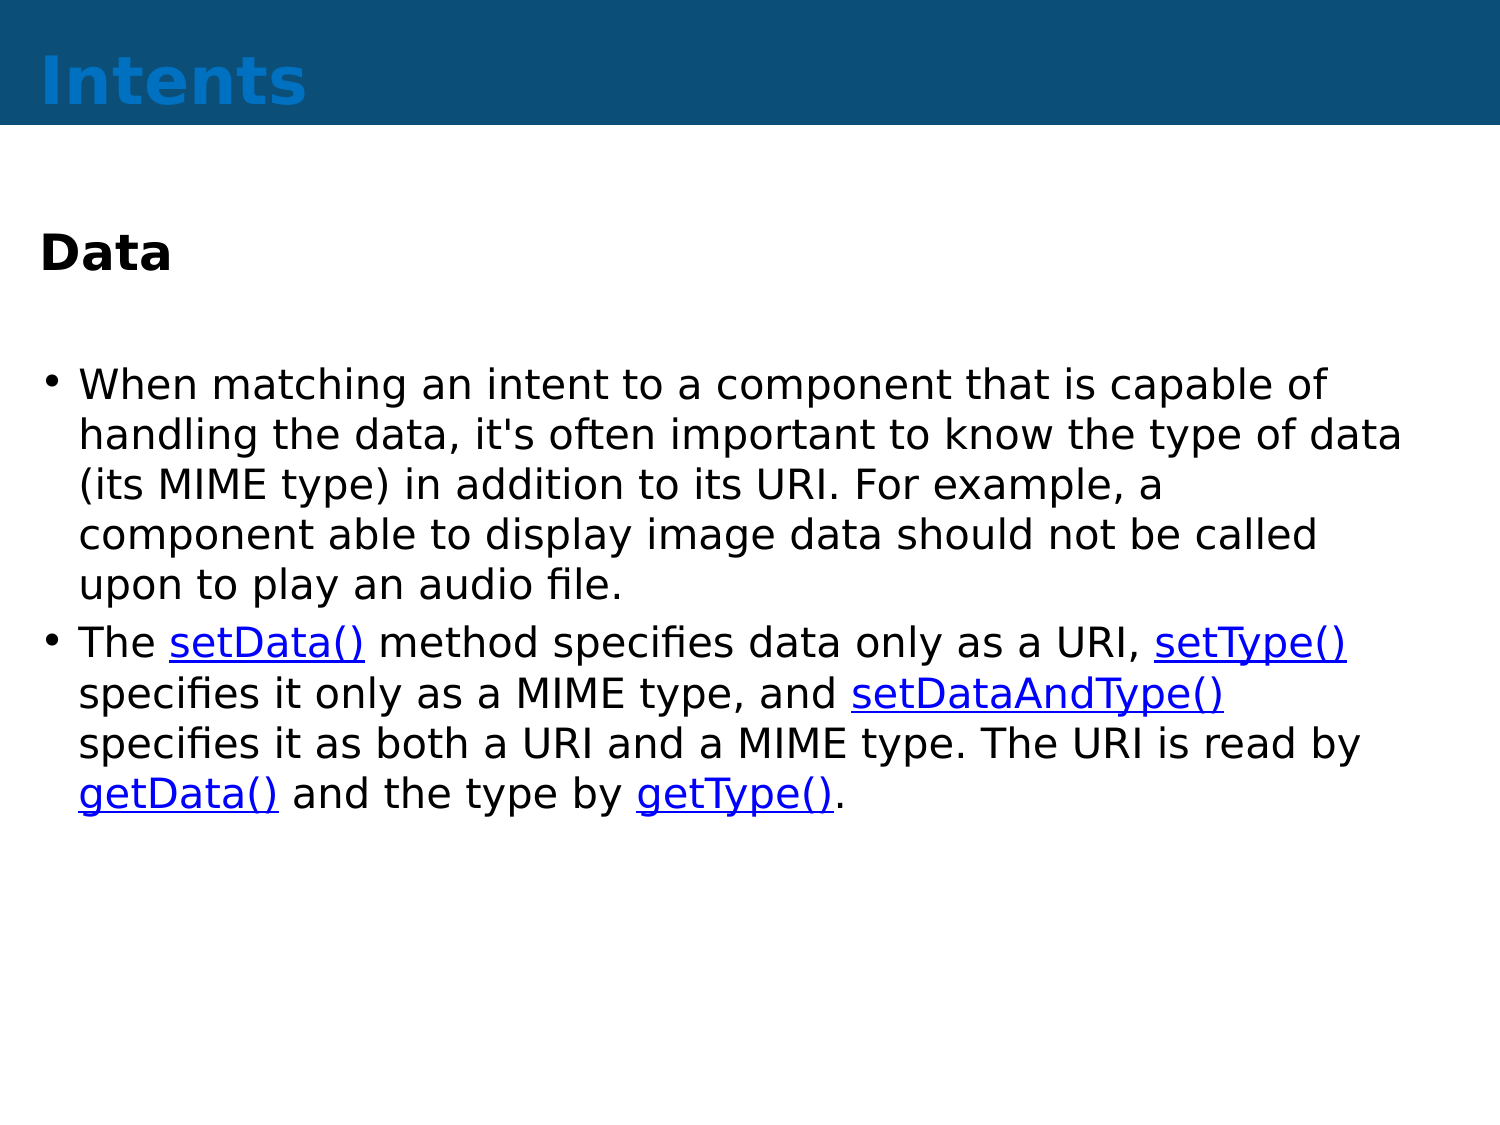

# Intents
Data
When matching an intent to a component that is capable of handling the data, it's often important to know the type of data (its MIME type) in addition to its URI. For example, a component able to display image data should not be called upon to play an audio file.
The setData() method specifies data only as a URI, setType() specifies it only as a MIME type, and setDataAndType() specifies it as both a URI and a MIME type. The URI is read by getData() and the type by getType().